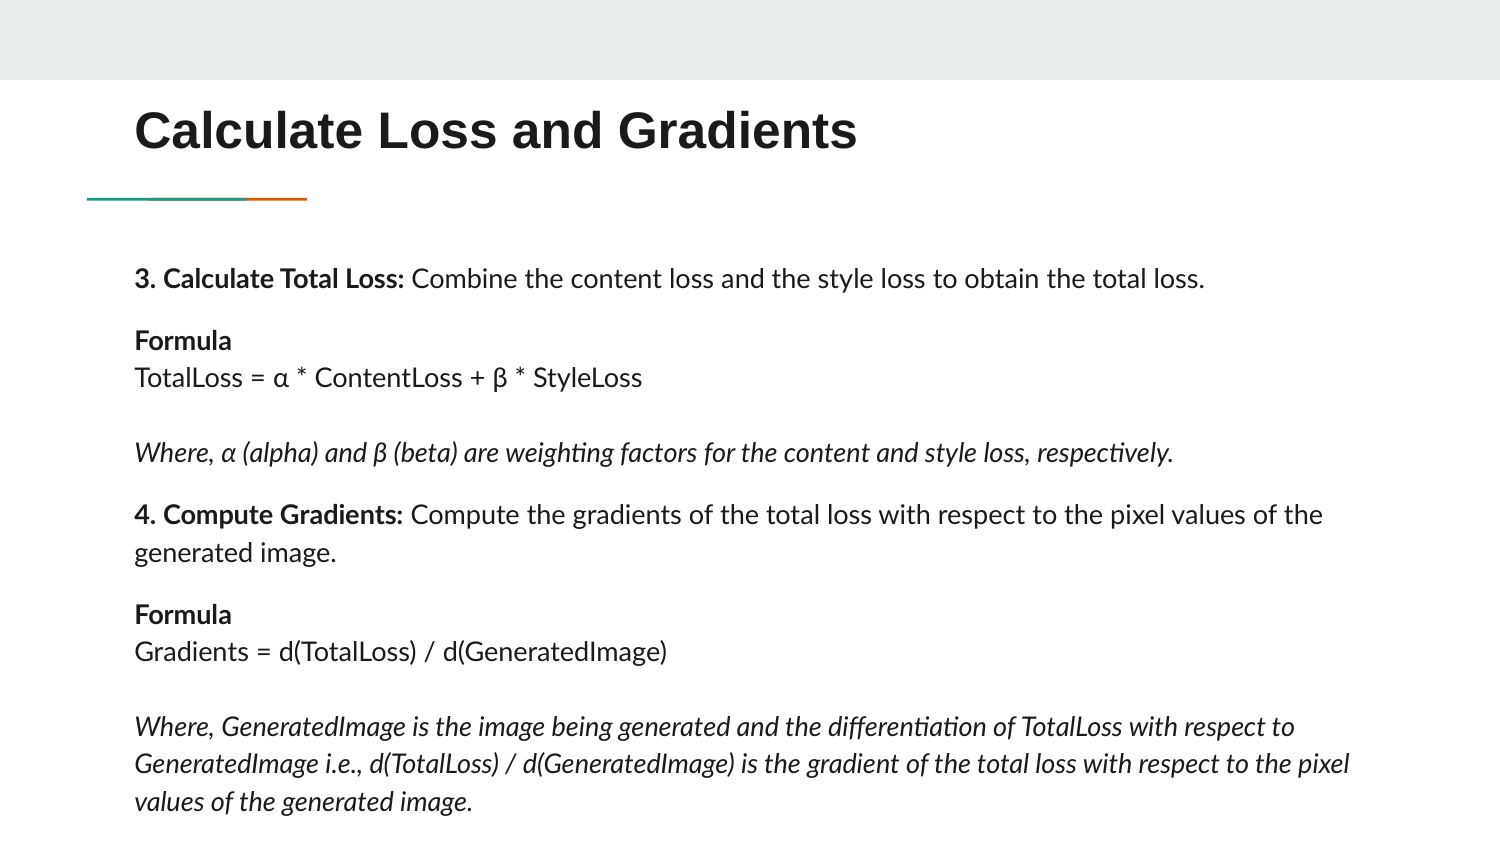

# Calculate Loss and Gradients

3. Calculate Total Loss: Combine the content loss and the style loss to obtain the total loss.
Formula
TotalLoss = α * ContentLoss + β * StyleLoss

Where, α (alpha) and β (beta) are weighting factors for the content and style loss, respectively.
4. Compute Gradients: Compute the gradients of the total loss with respect to the pixel values of the generated image.
Formula
Gradients = d(TotalLoss) / d(GeneratedImage)

Where, GeneratedImage is the image being generated and the differentiation of TotalLoss with respect to GeneratedImage i.e., d(TotalLoss) / d(GeneratedImage) is the gradient of the total loss with respect to the pixel values of the generated image.